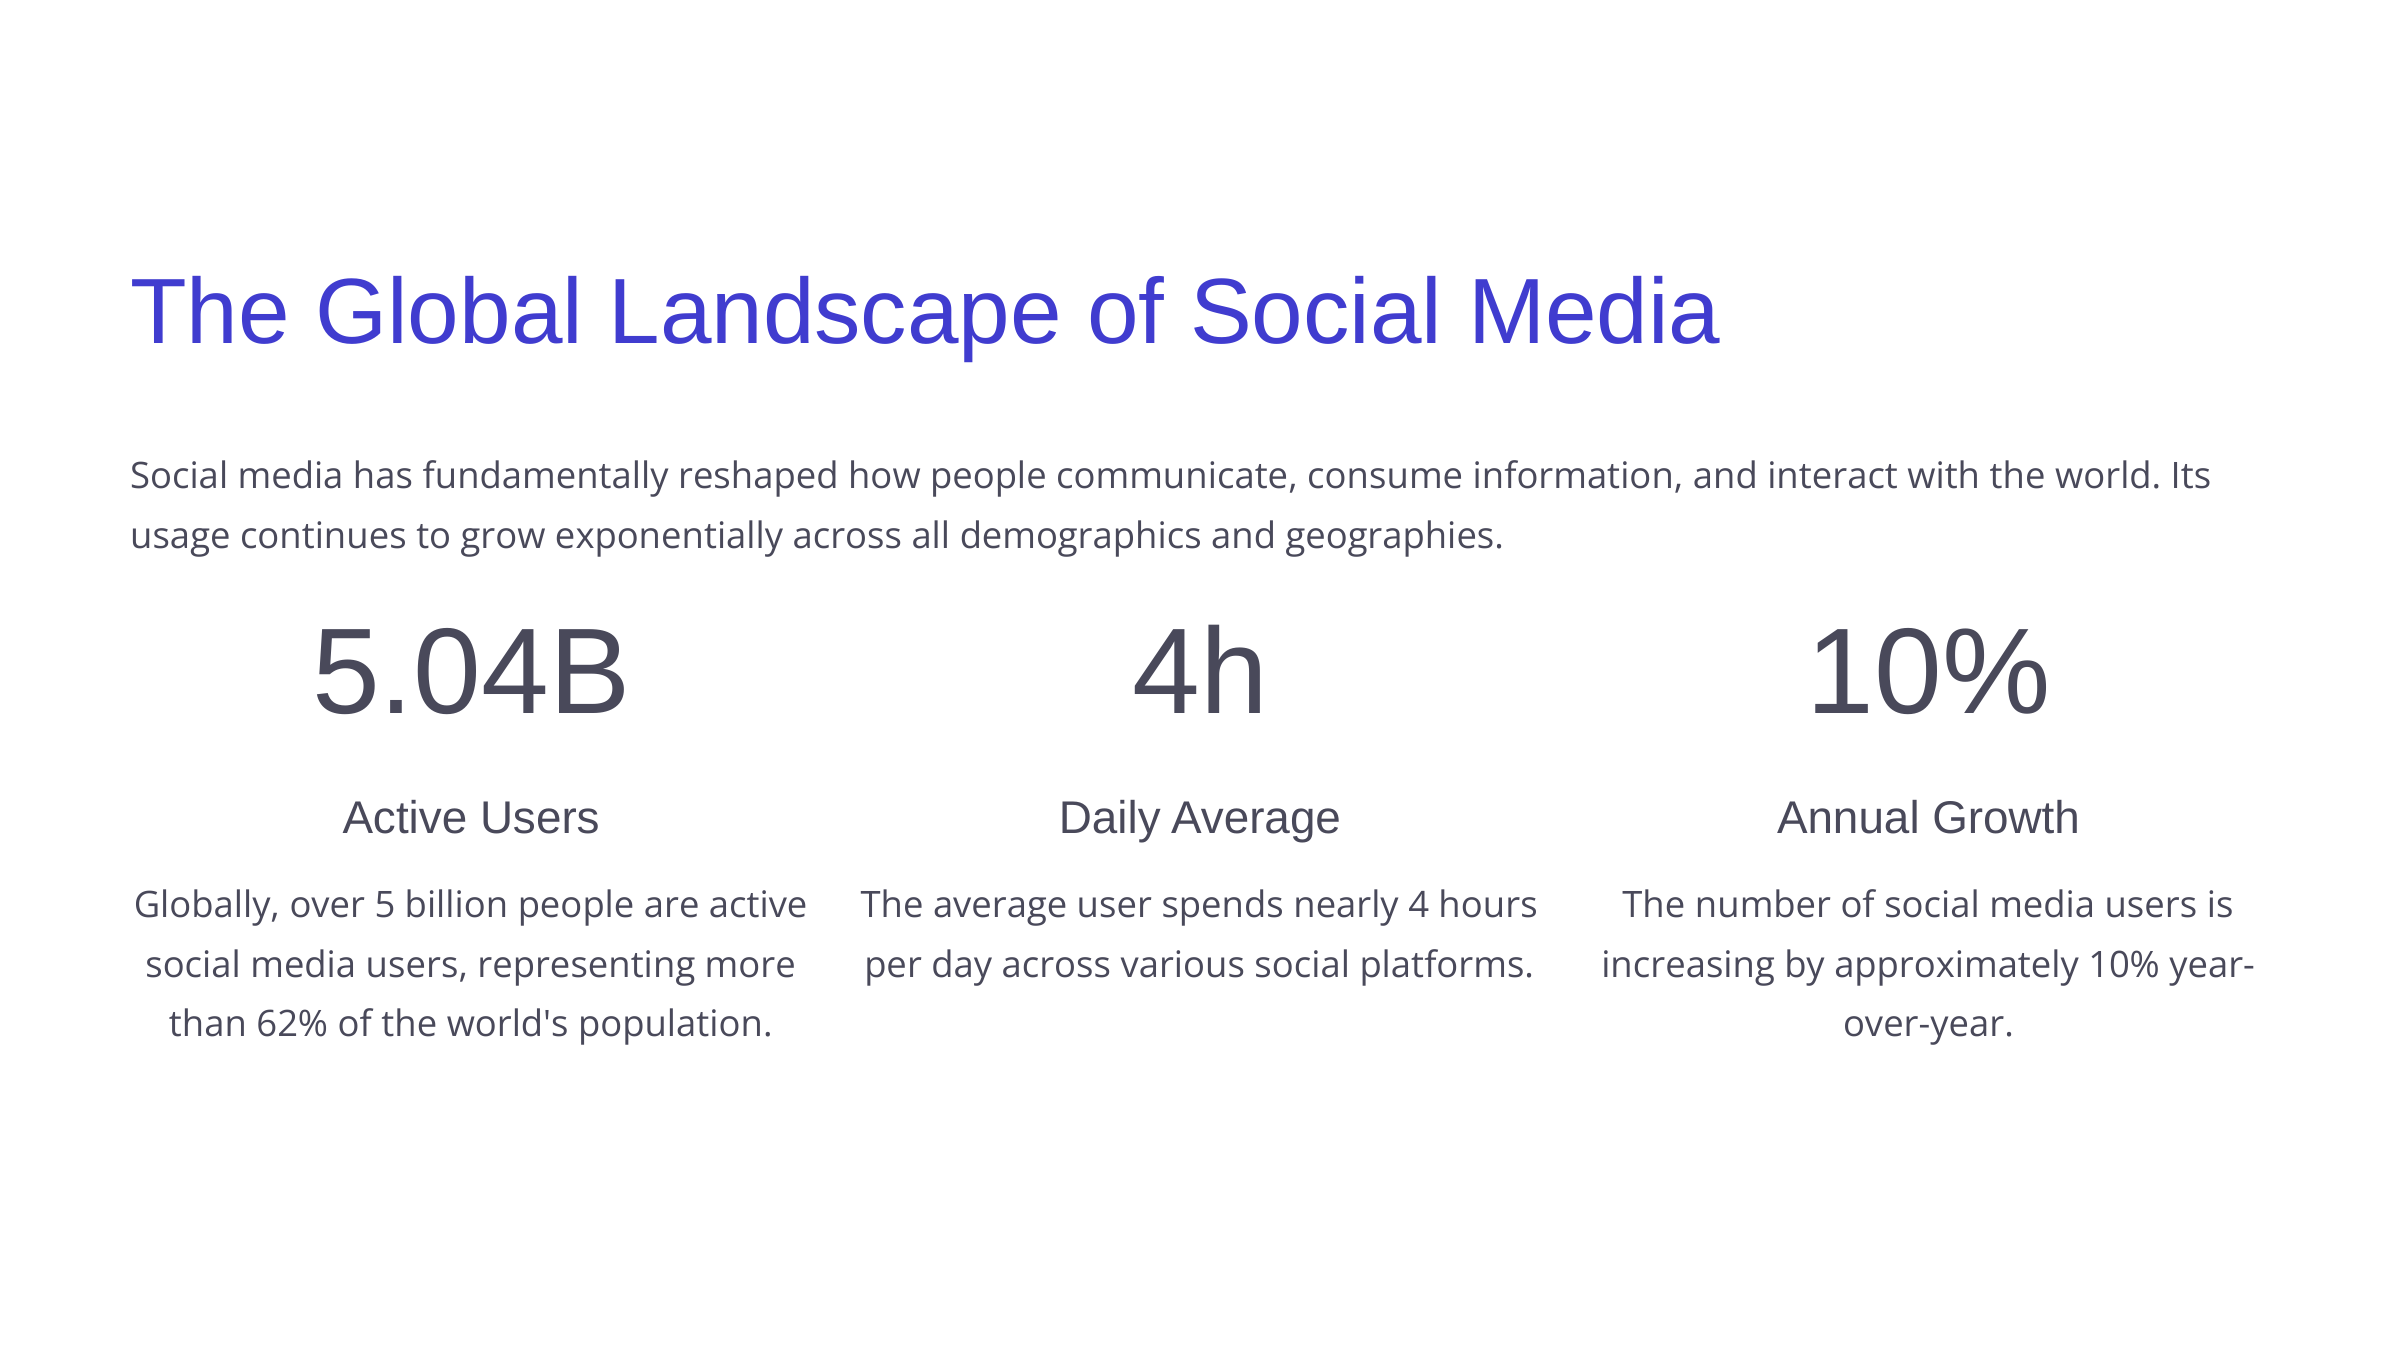

The Global Landscape of Social Media
Social media has fundamentally reshaped how people communicate, consume information, and interact with the world. Its usage continues to grow exponentially across all demographics and geographies.
5.04B
4h
10%
Active Users
Daily Average
Annual Growth
Globally, over 5 billion people are active social media users, representing more than 62% of the world's population.
The average user spends nearly 4 hours per day across various social platforms.
The number of social media users is increasing by approximately 10% year-over-year.